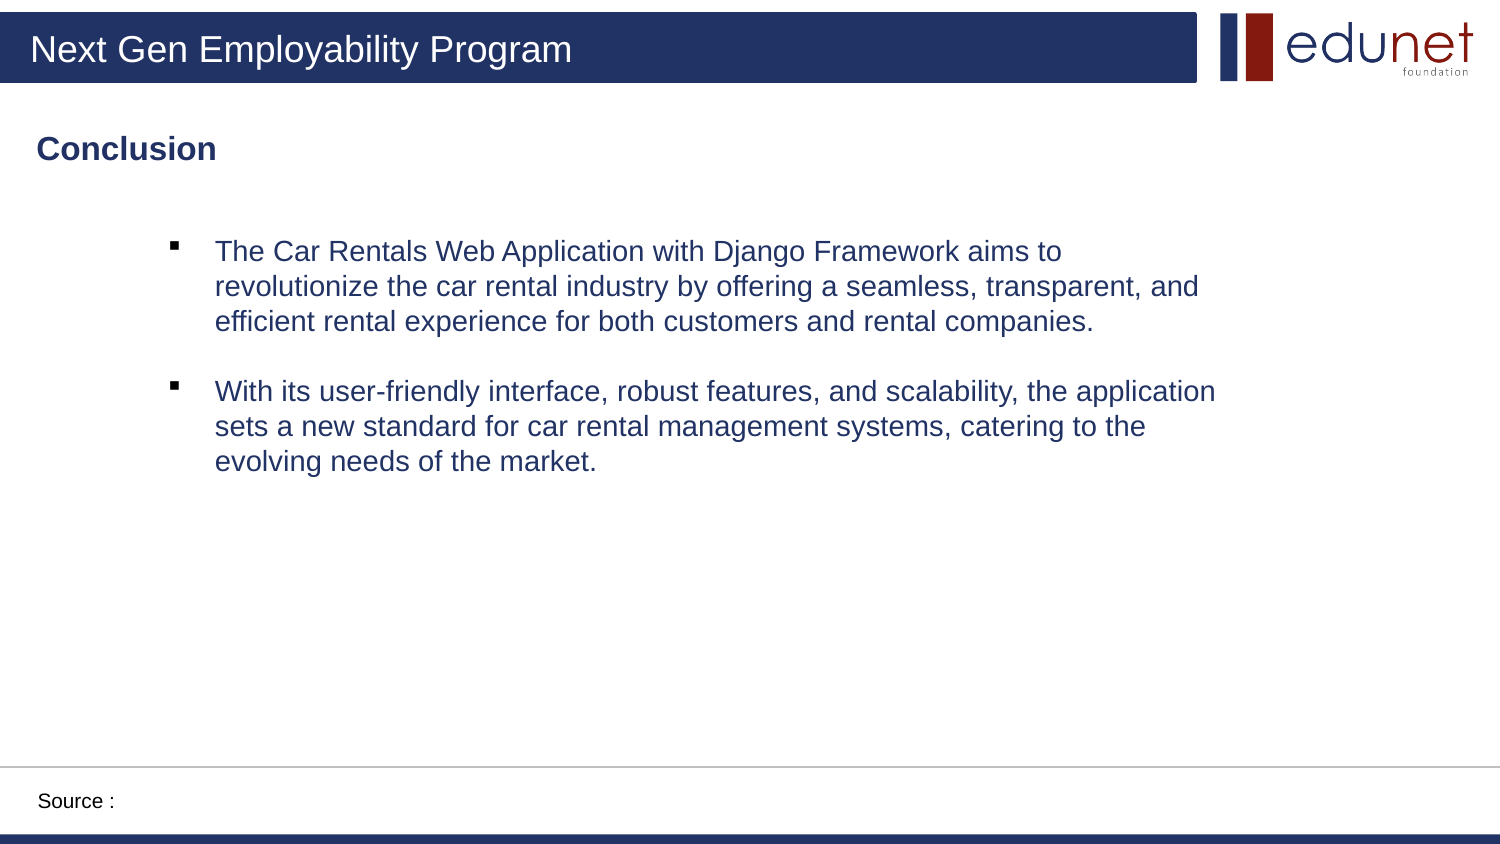

Conclusion
The Car Rentals Web Application with Django Framework aims to revolutionize the car rental industry by offering a seamless, transparent, and efficient rental experience for both customers and rental companies.

With its user-friendly interface, robust features, and scalability, the application sets a new standard for car rental management systems, catering to the evolving needs of the market.
Source :